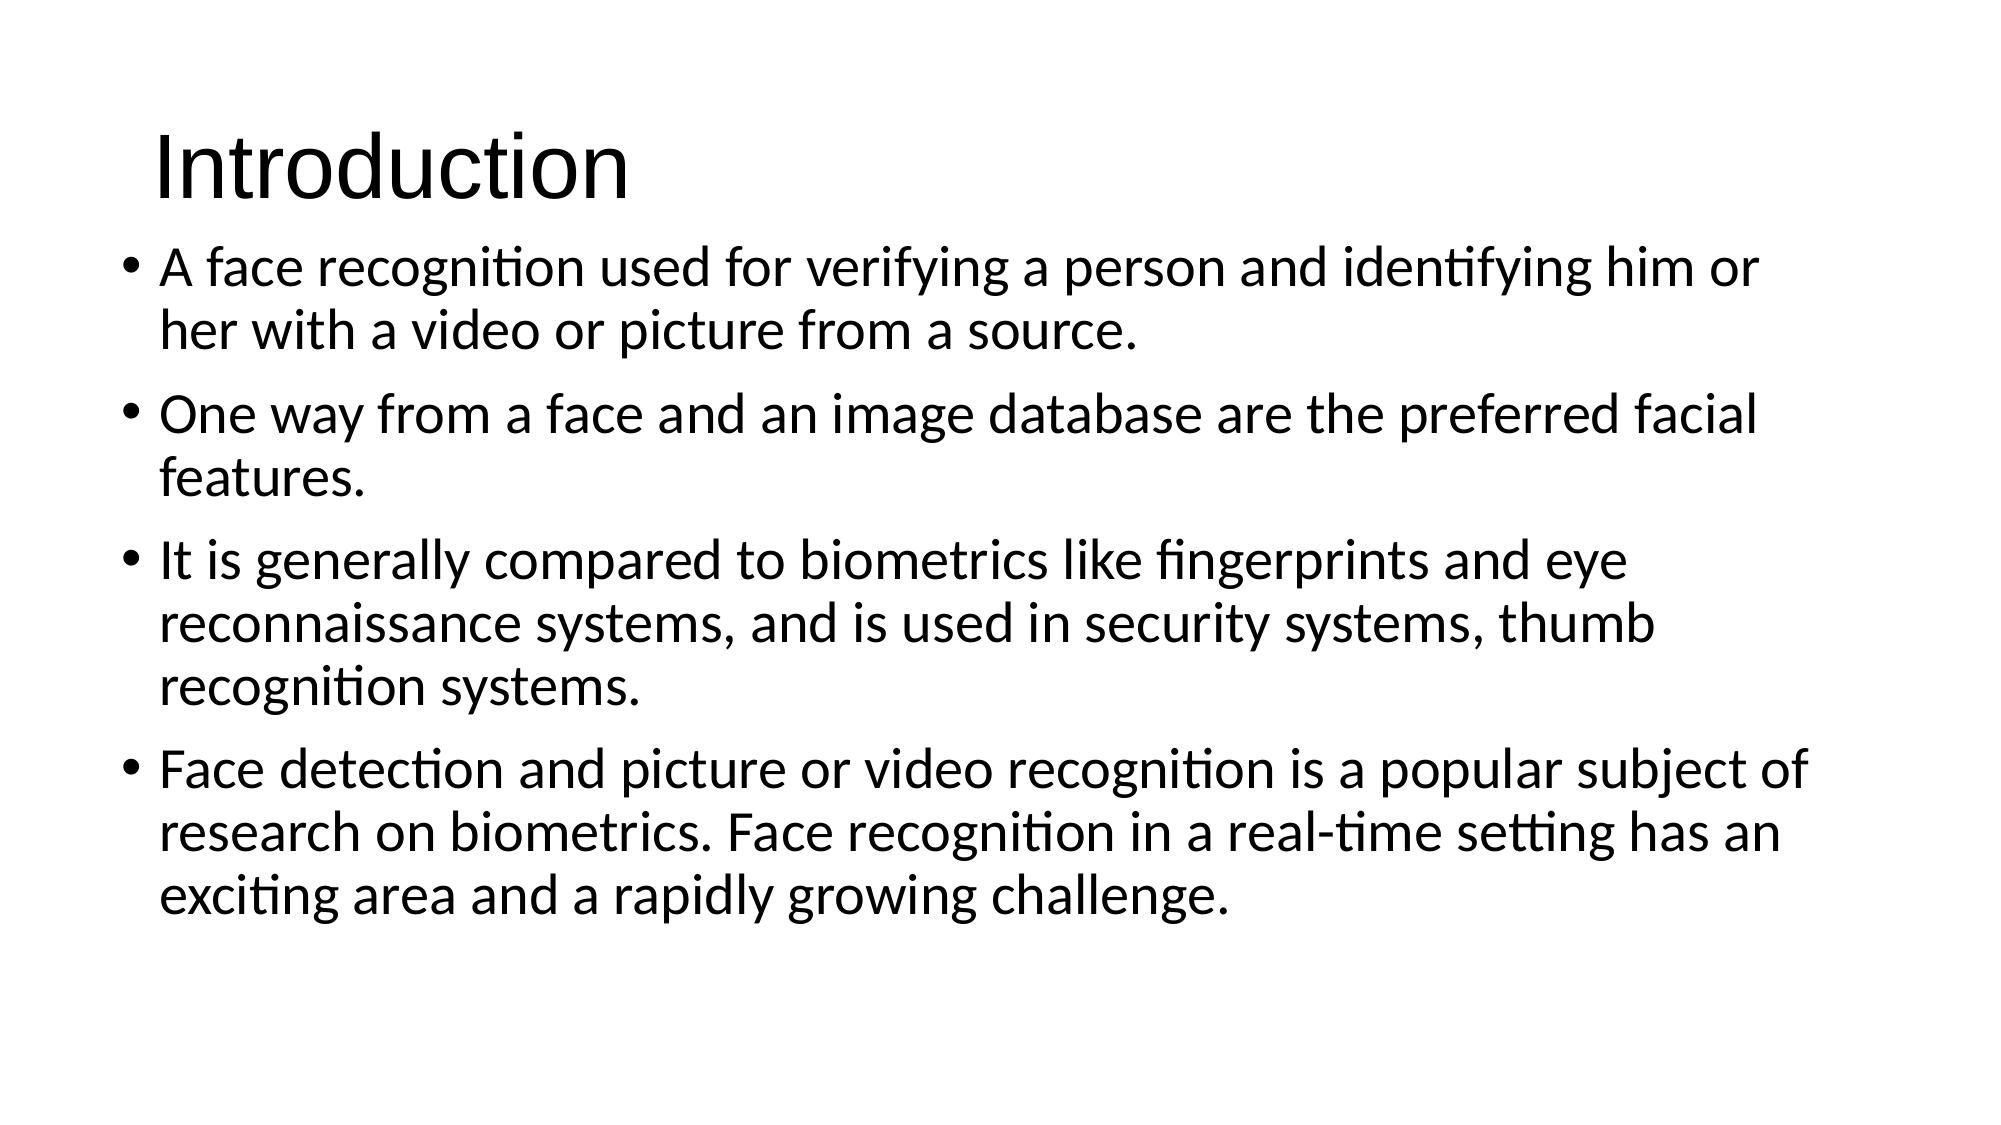

# Introduction
A face recognition used for verifying a person and identifying him or her with a video or picture from a source.
One way from a face and an image database are the preferred facial features.
It is generally compared to biometrics like fingerprints and eye reconnaissance systems, and is used in security systems, thumb recognition systems.
Face detection and picture or video recognition is a popular subject of research on biometrics. Face recognition in a real-time setting has an exciting area and a rapidly growing challenge.